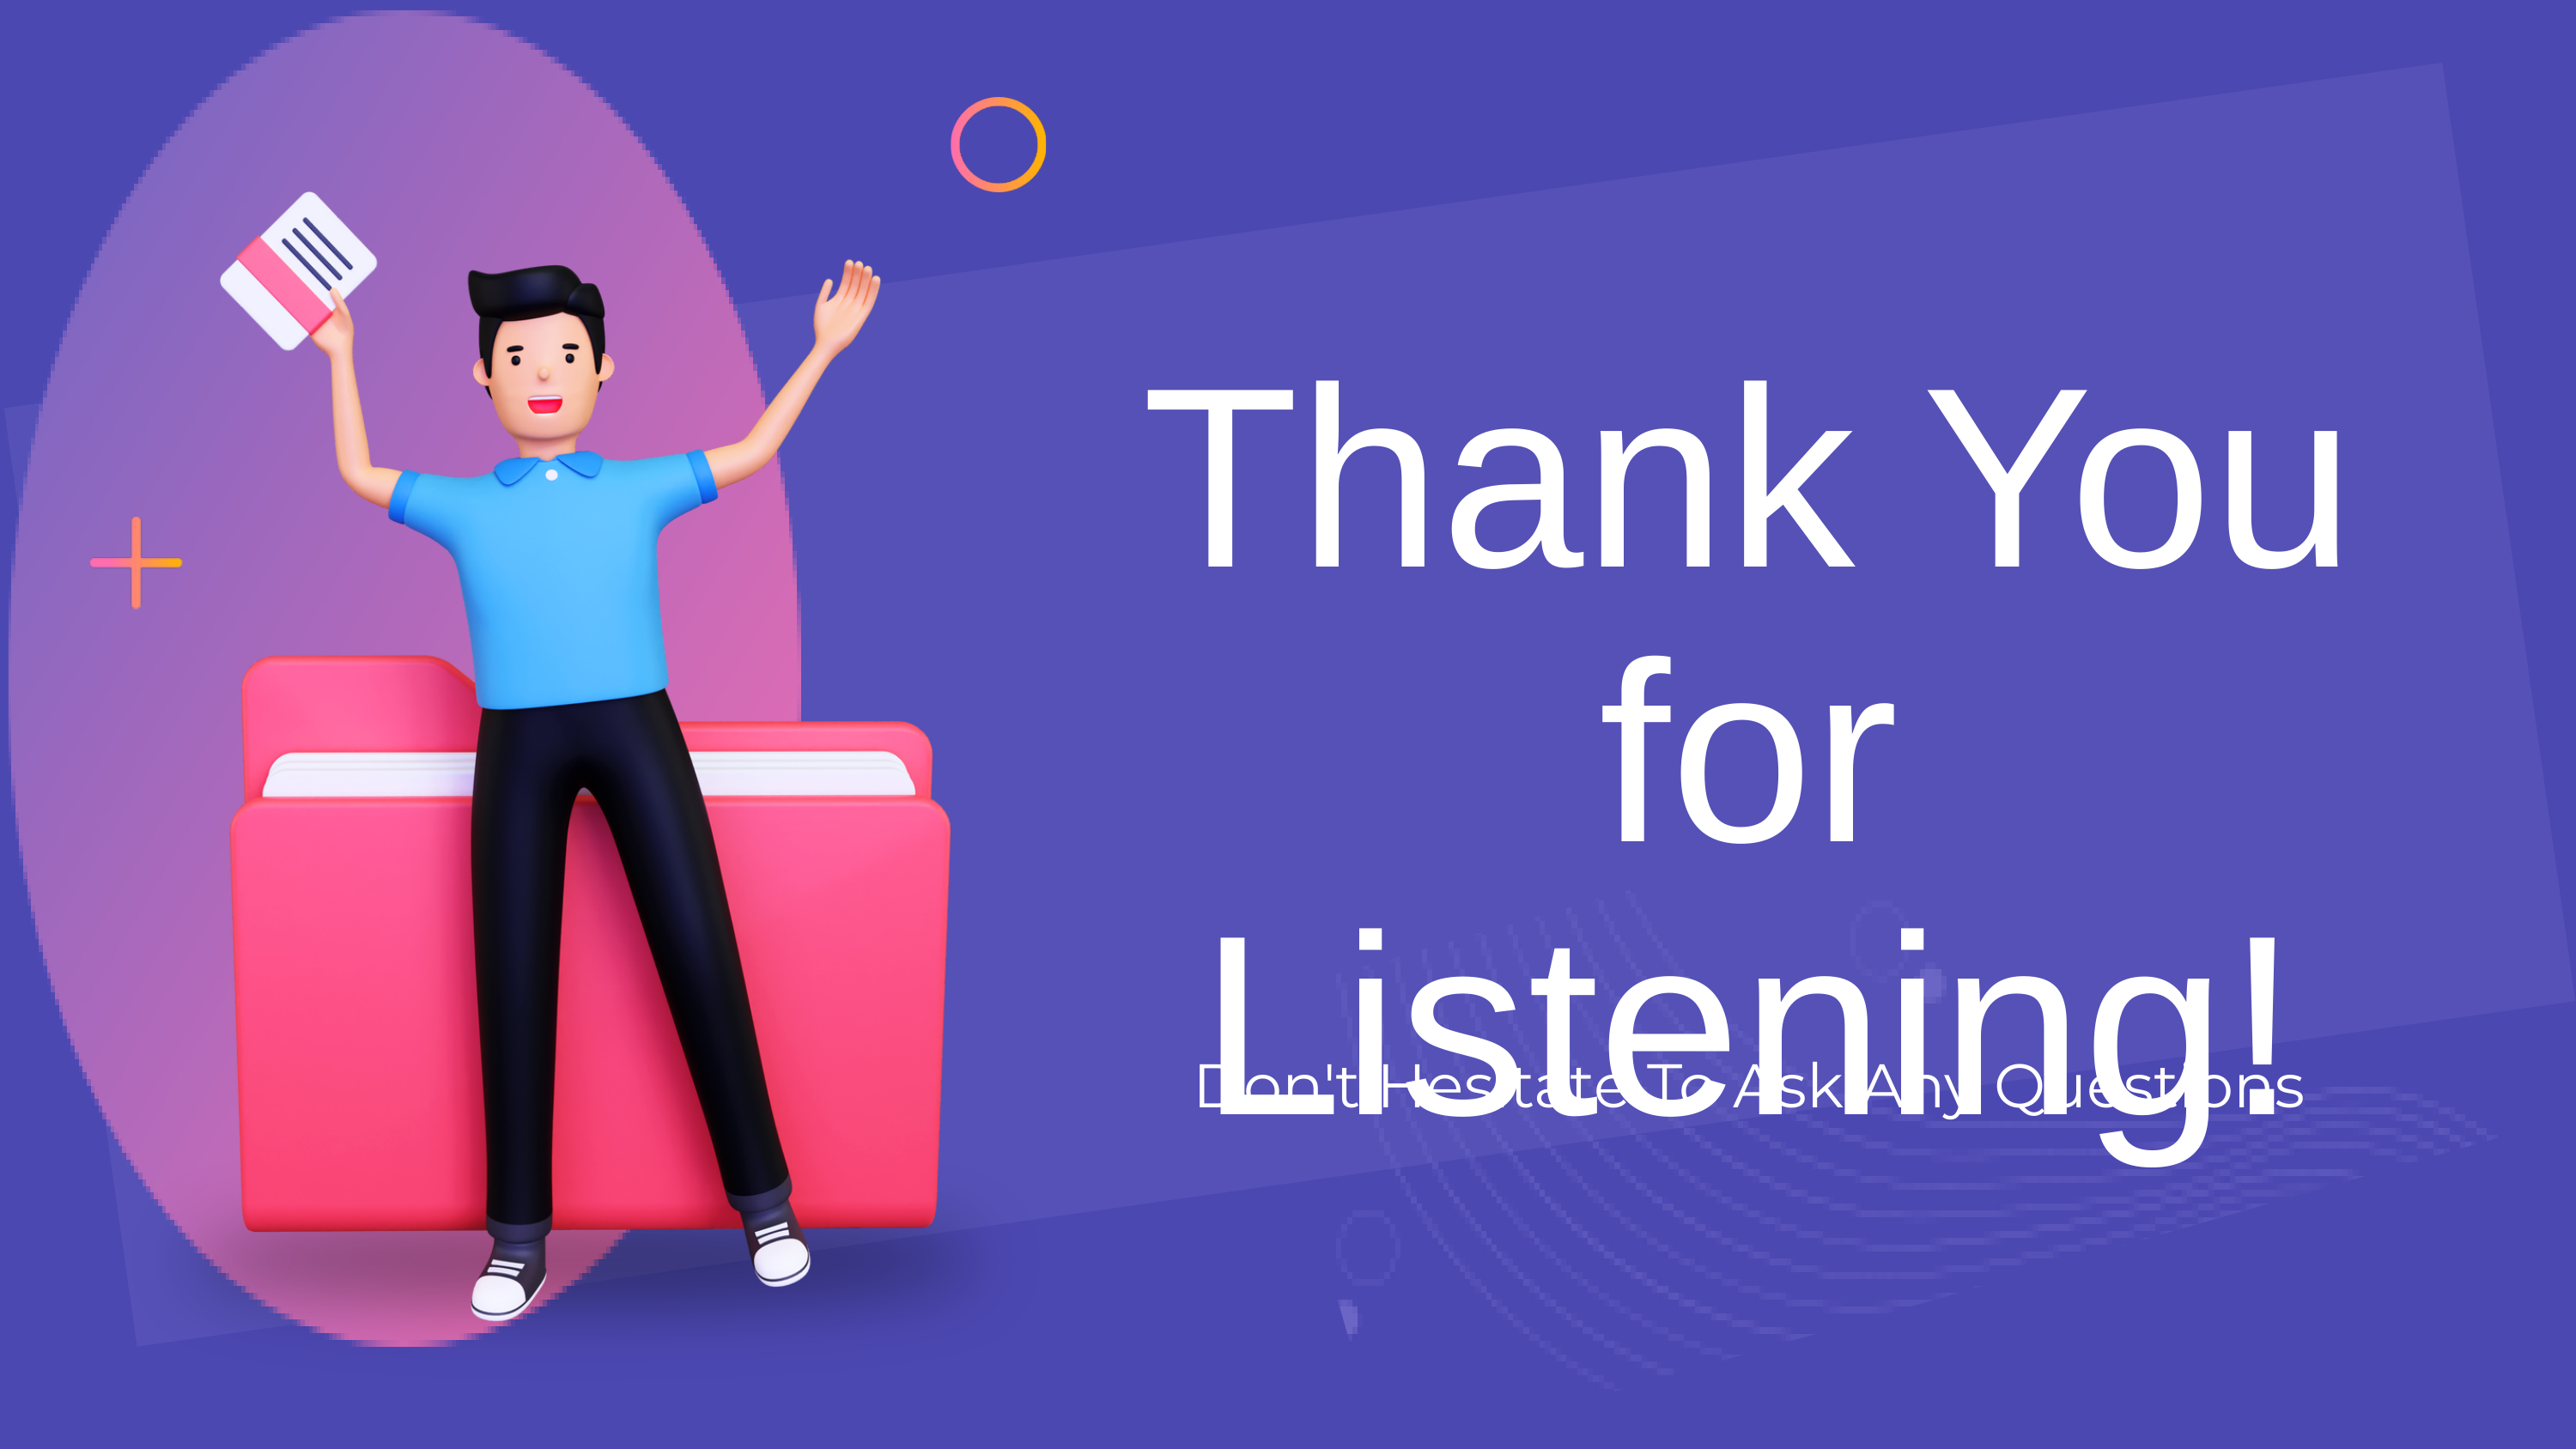

Thank You
for Listening!

Don't Hesitate To Ask Any Questions